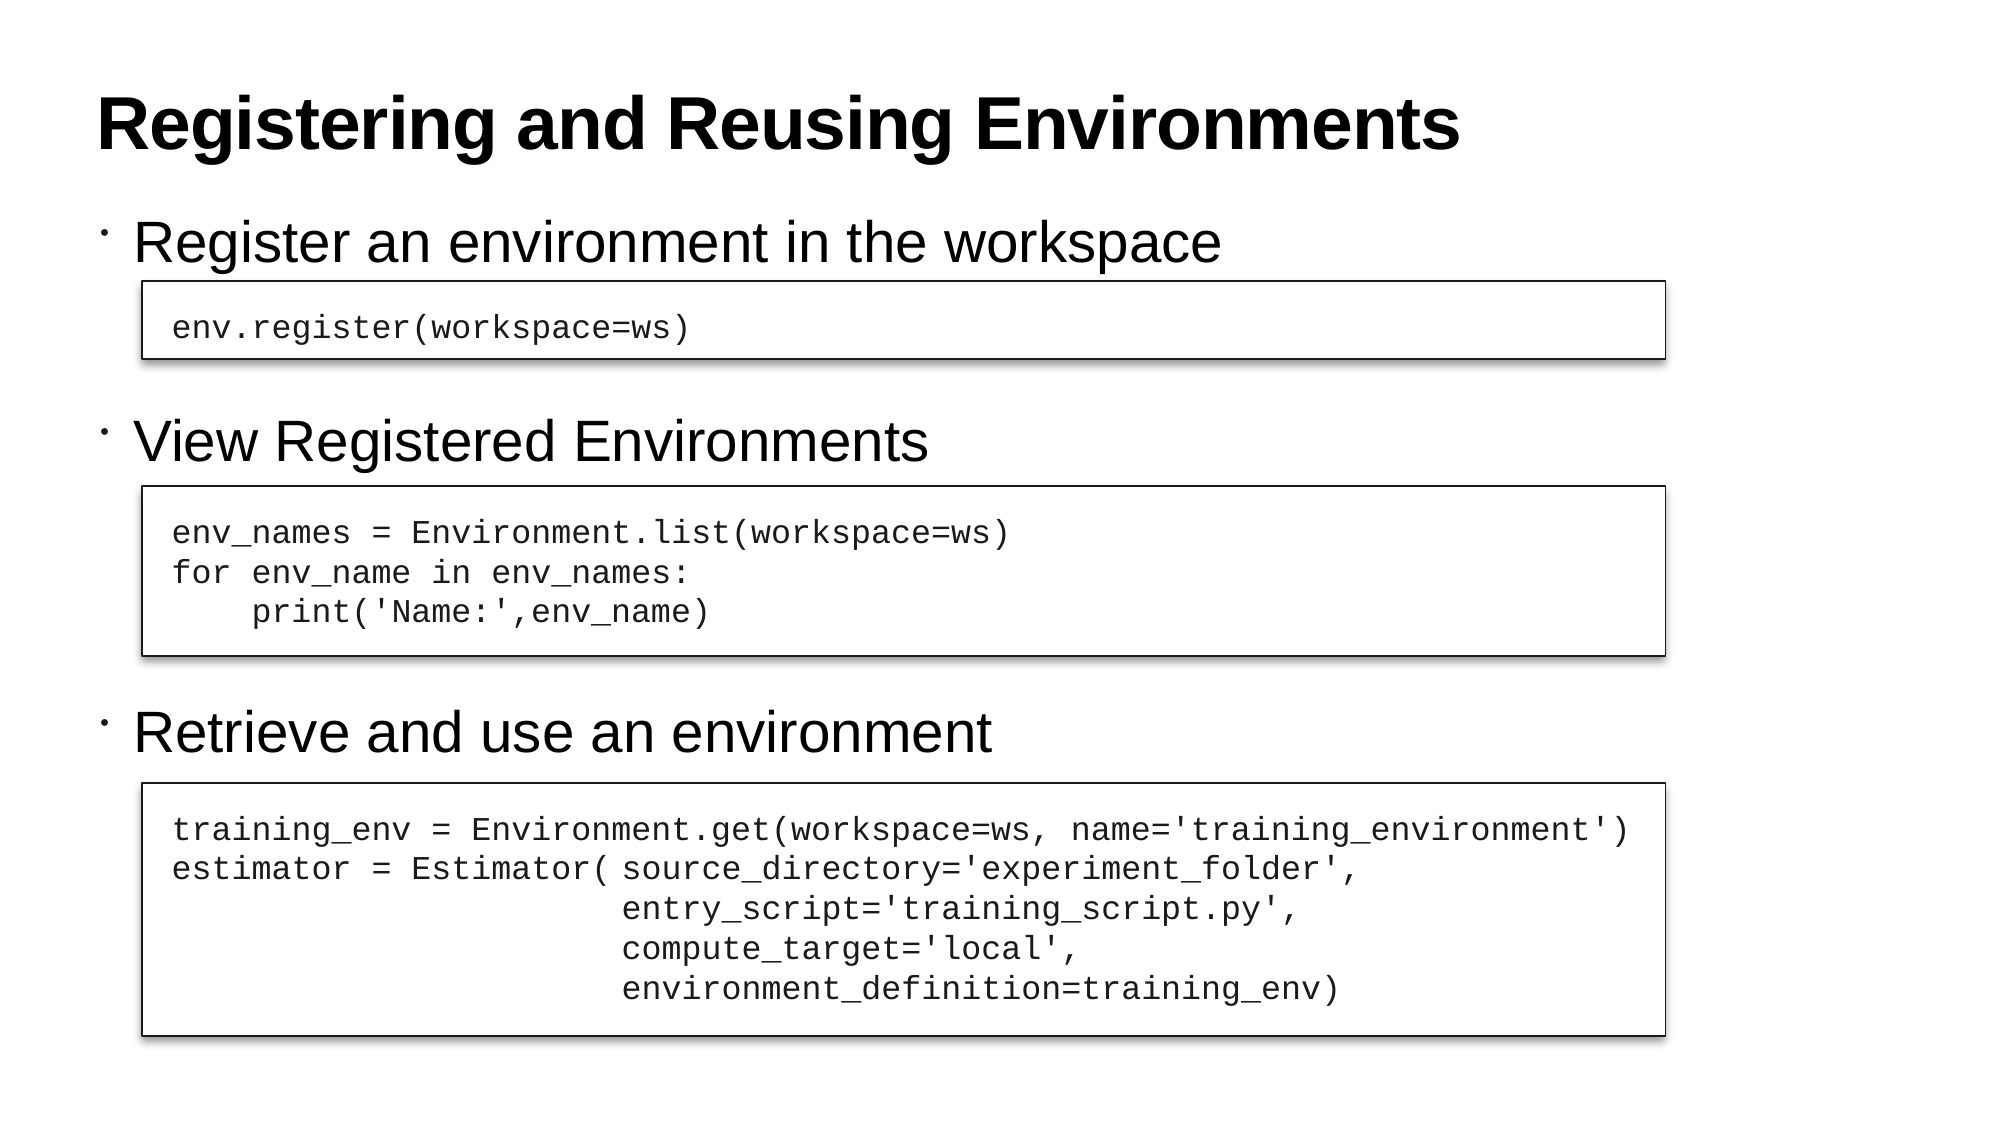

# Registering and Reusing Environments
Register an environment in the workspace

View Registered Environments

Retrieve and use an environment
env.register(workspace=ws)
env_names = Environment.list(workspace=ws)
for env_name in env_names:
    print('Name:',env_name)
training_env = Environment.get(workspace=ws, name='training_environment')
estimator = Estimator(	source_directory='experiment_folder',
			entry_script='training_script.py',
			compute_target='local',
			environment_definition=training_env)